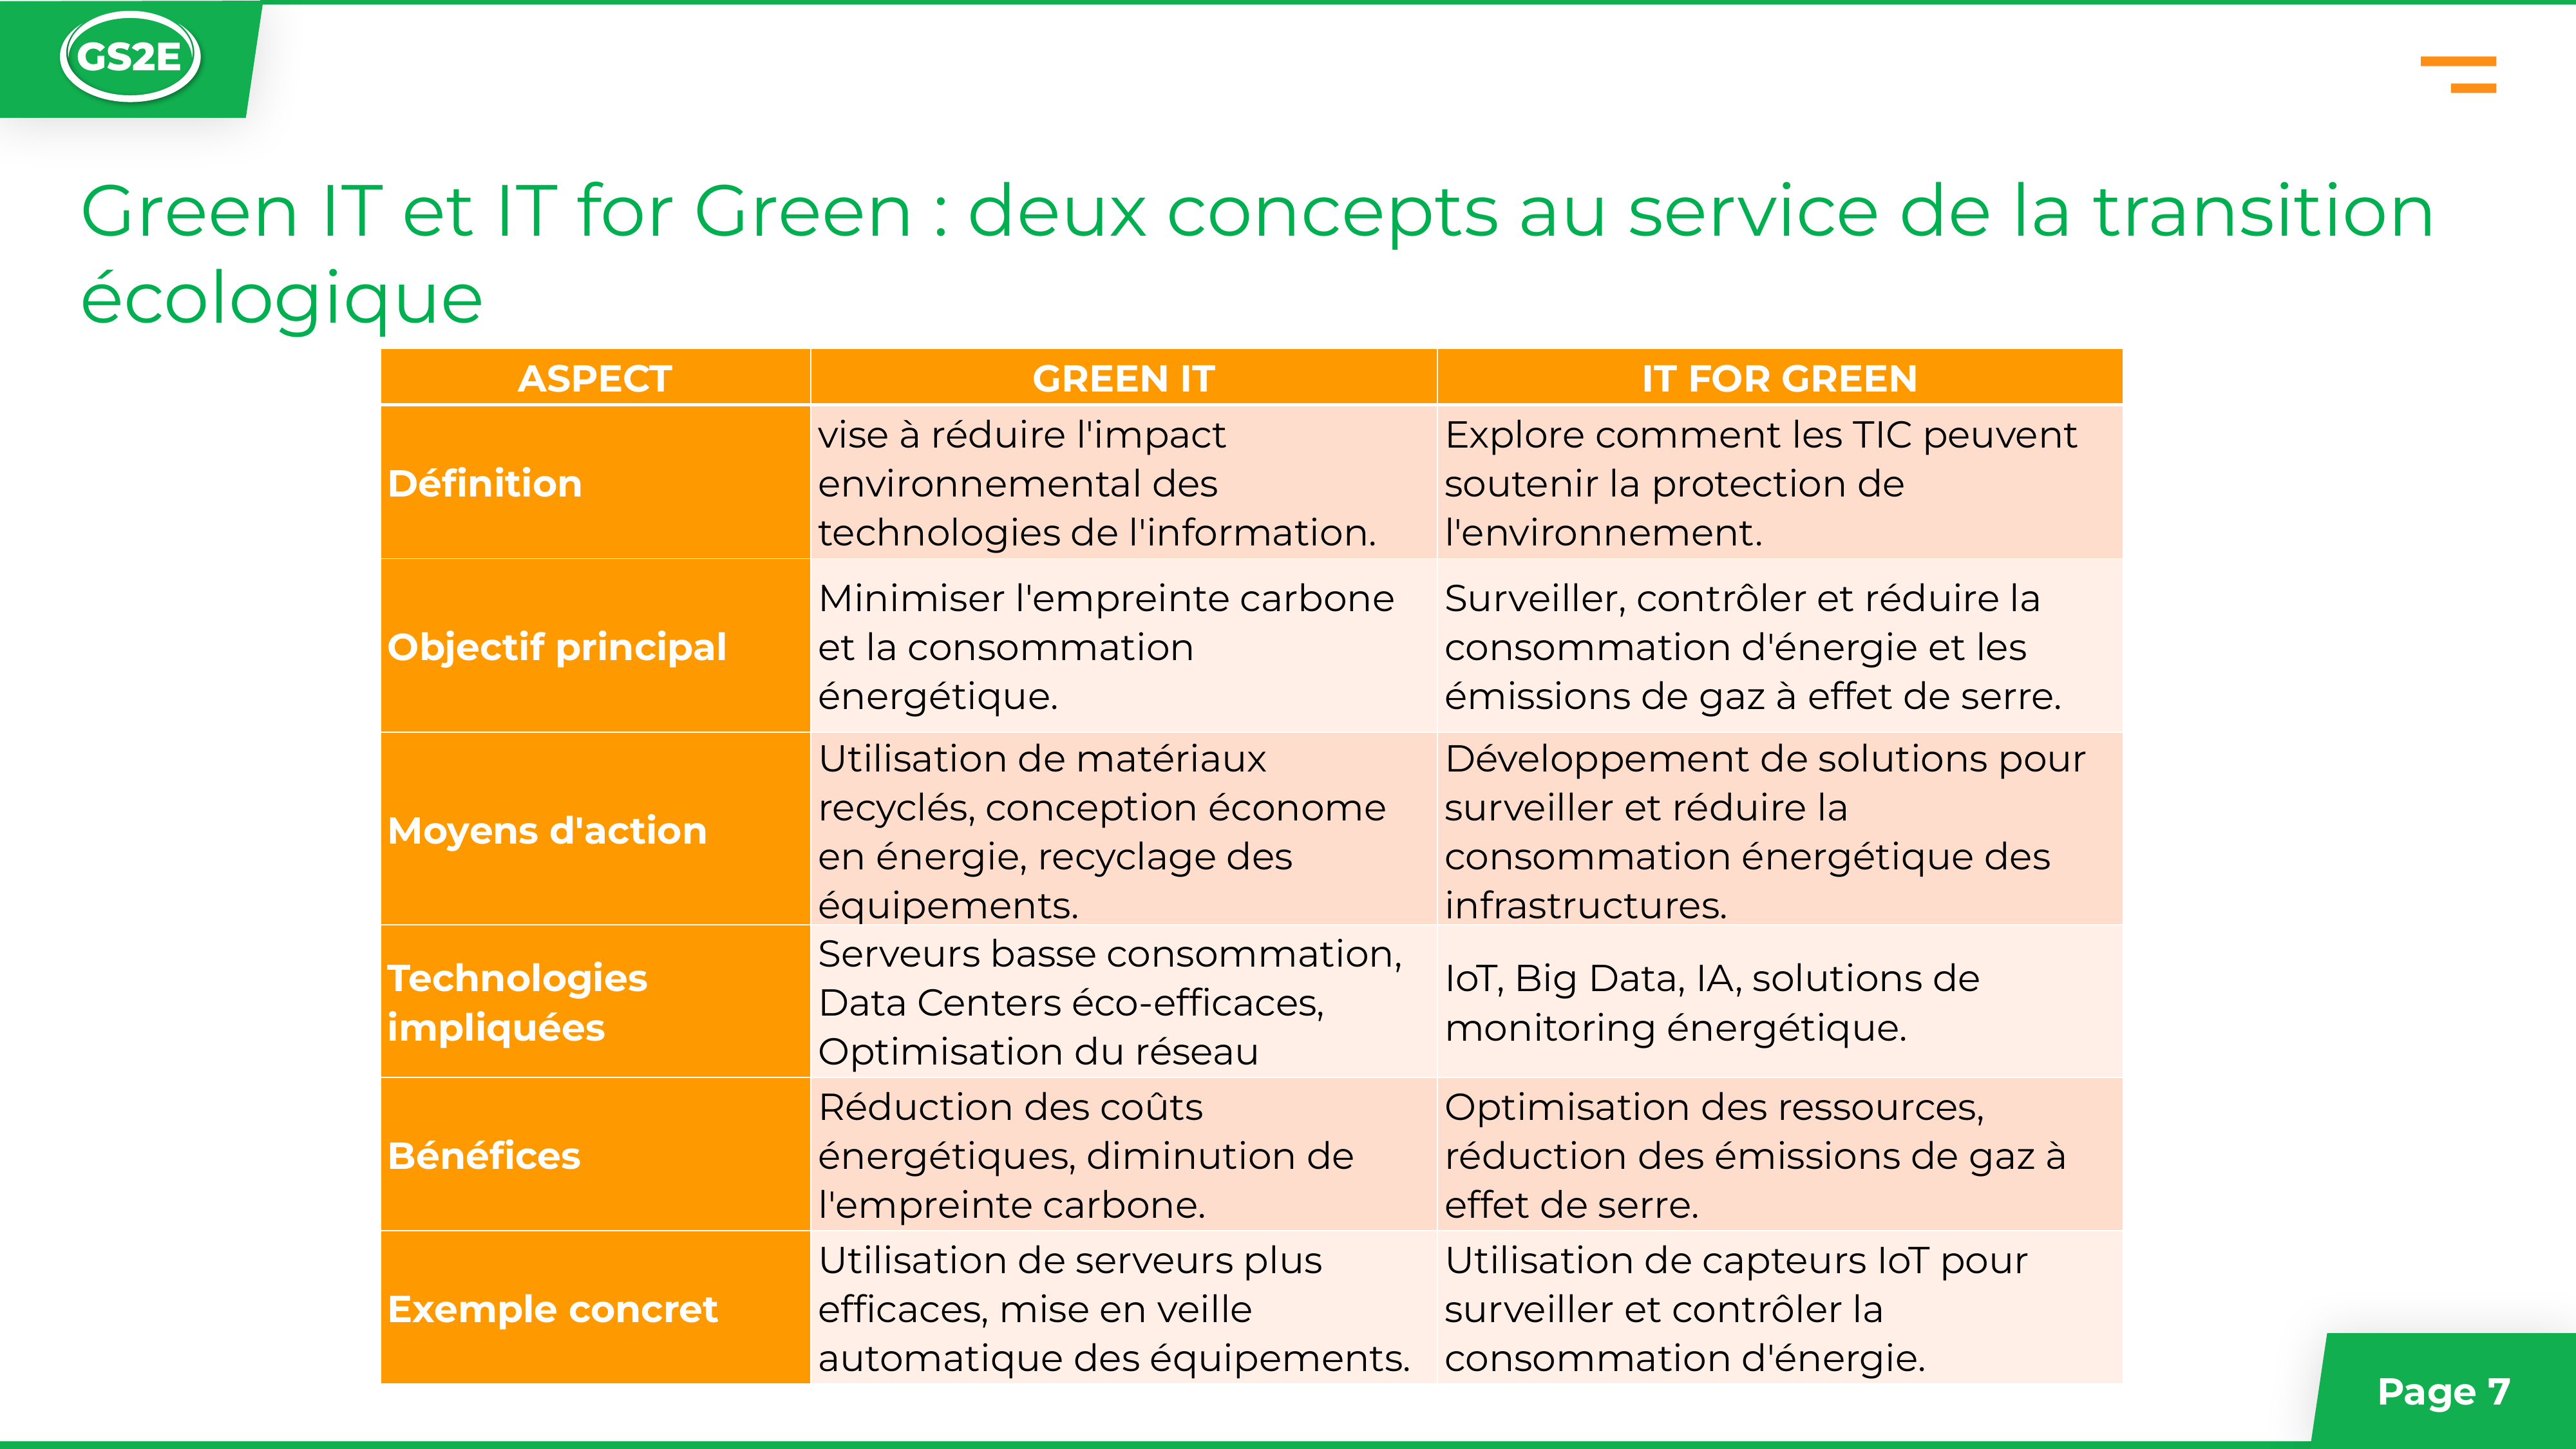

Green IT et IT for Green : deux concepts au service de la transition écologique

| ASPECT | GREEN IT | IT FOR GREEN |
| --- | --- | --- |
| Définition | vise à réduire l'impact environnemental des technologies de l'information. | Explore comment les TIC peuvent soutenir la protection de l'environnement. |
| Objectif principal | Minimiser l'empreinte carbone et la consommation énergétique. | Surveiller, contrôler et réduire la consommation d'énergie et les émissions de gaz à effet de serre. |
| Moyens d'action | Utilisation de matériaux recyclés, conception économe en énergie, recyclage des équipements. | Développement de solutions pour surveiller et réduire la consommation énergétique des infrastructures. |
| Technologies impliquées | Serveurs basse consommation, Data Centers éco-efficaces, Optimisation du réseau | IoT, Big Data, IA, solutions de monitoring énergétique. |
| Bénéfices | Réduction des coûts énergétiques, diminution de l'empreinte carbone. | Optimisation des ressources, réduction des émissions de gaz à effet de serre. |
| Exemple concret | Utilisation de serveurs plus efficaces, mise en veille automatique des équipements. | Utilisation de capteurs IoT pour surveiller et contrôler la consommation d'énergie. |